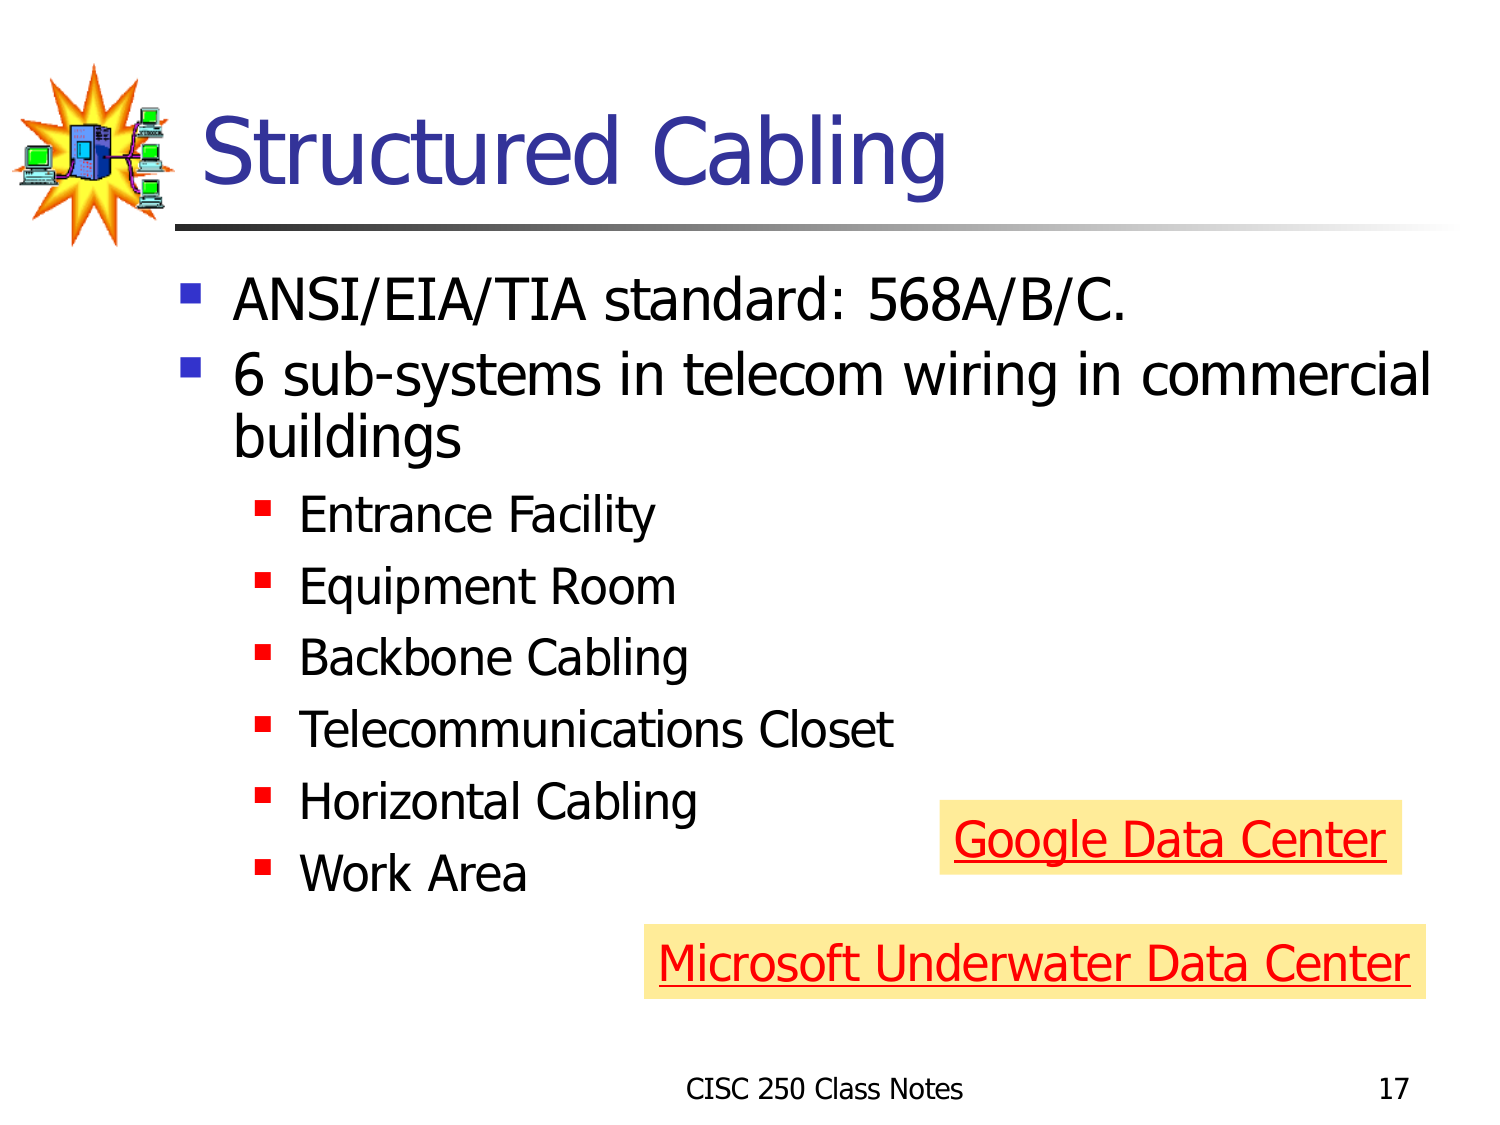

# Structured Cabling
ANSI/EIA/TIA standard: 568A/B/C.
6 sub-systems in telecom wiring in commercial buildings
Entrance Facility
Equipment Room
Backbone Cabling
Telecommunications Closet
Horizontal Cabling
Work Area
Google Data Center
Microsoft Underwater Data Center

CISC 250 Class Notes
17